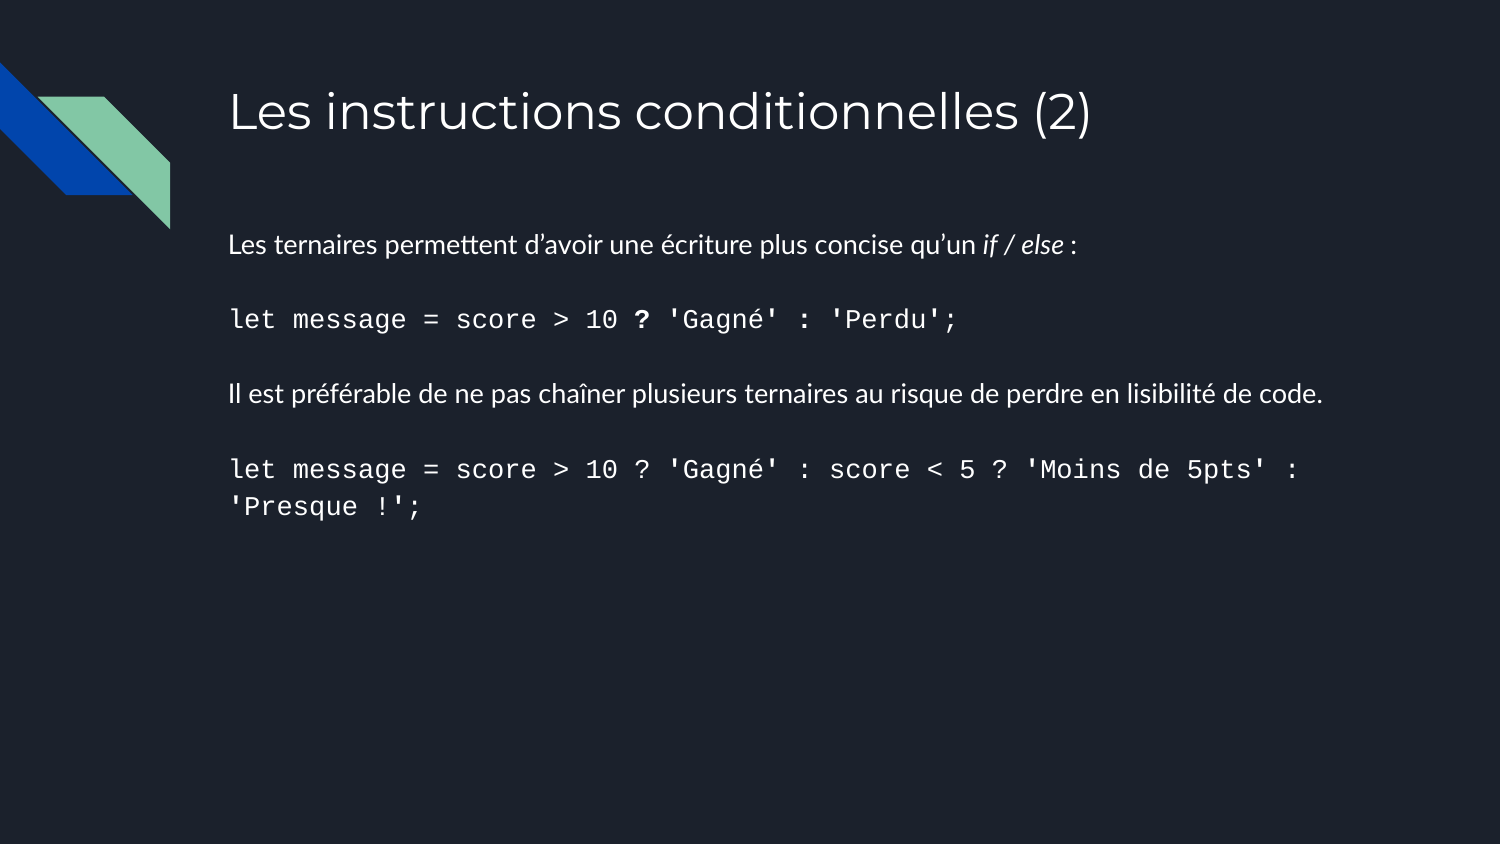

# Les instructions conditionnelles (2)
Les ternaires permettent d’avoir une écriture plus concise qu’un if / else :

let message = score > 10 ? 'Gagné' : 'Perdu';

Il est préférable de ne pas chaîner plusieurs ternaires au risque de perdre en lisibilité de code.

let message = score > 10 ? 'Gagné' : score < 5 ? 'Moins de 5pts' : 'Presque !';